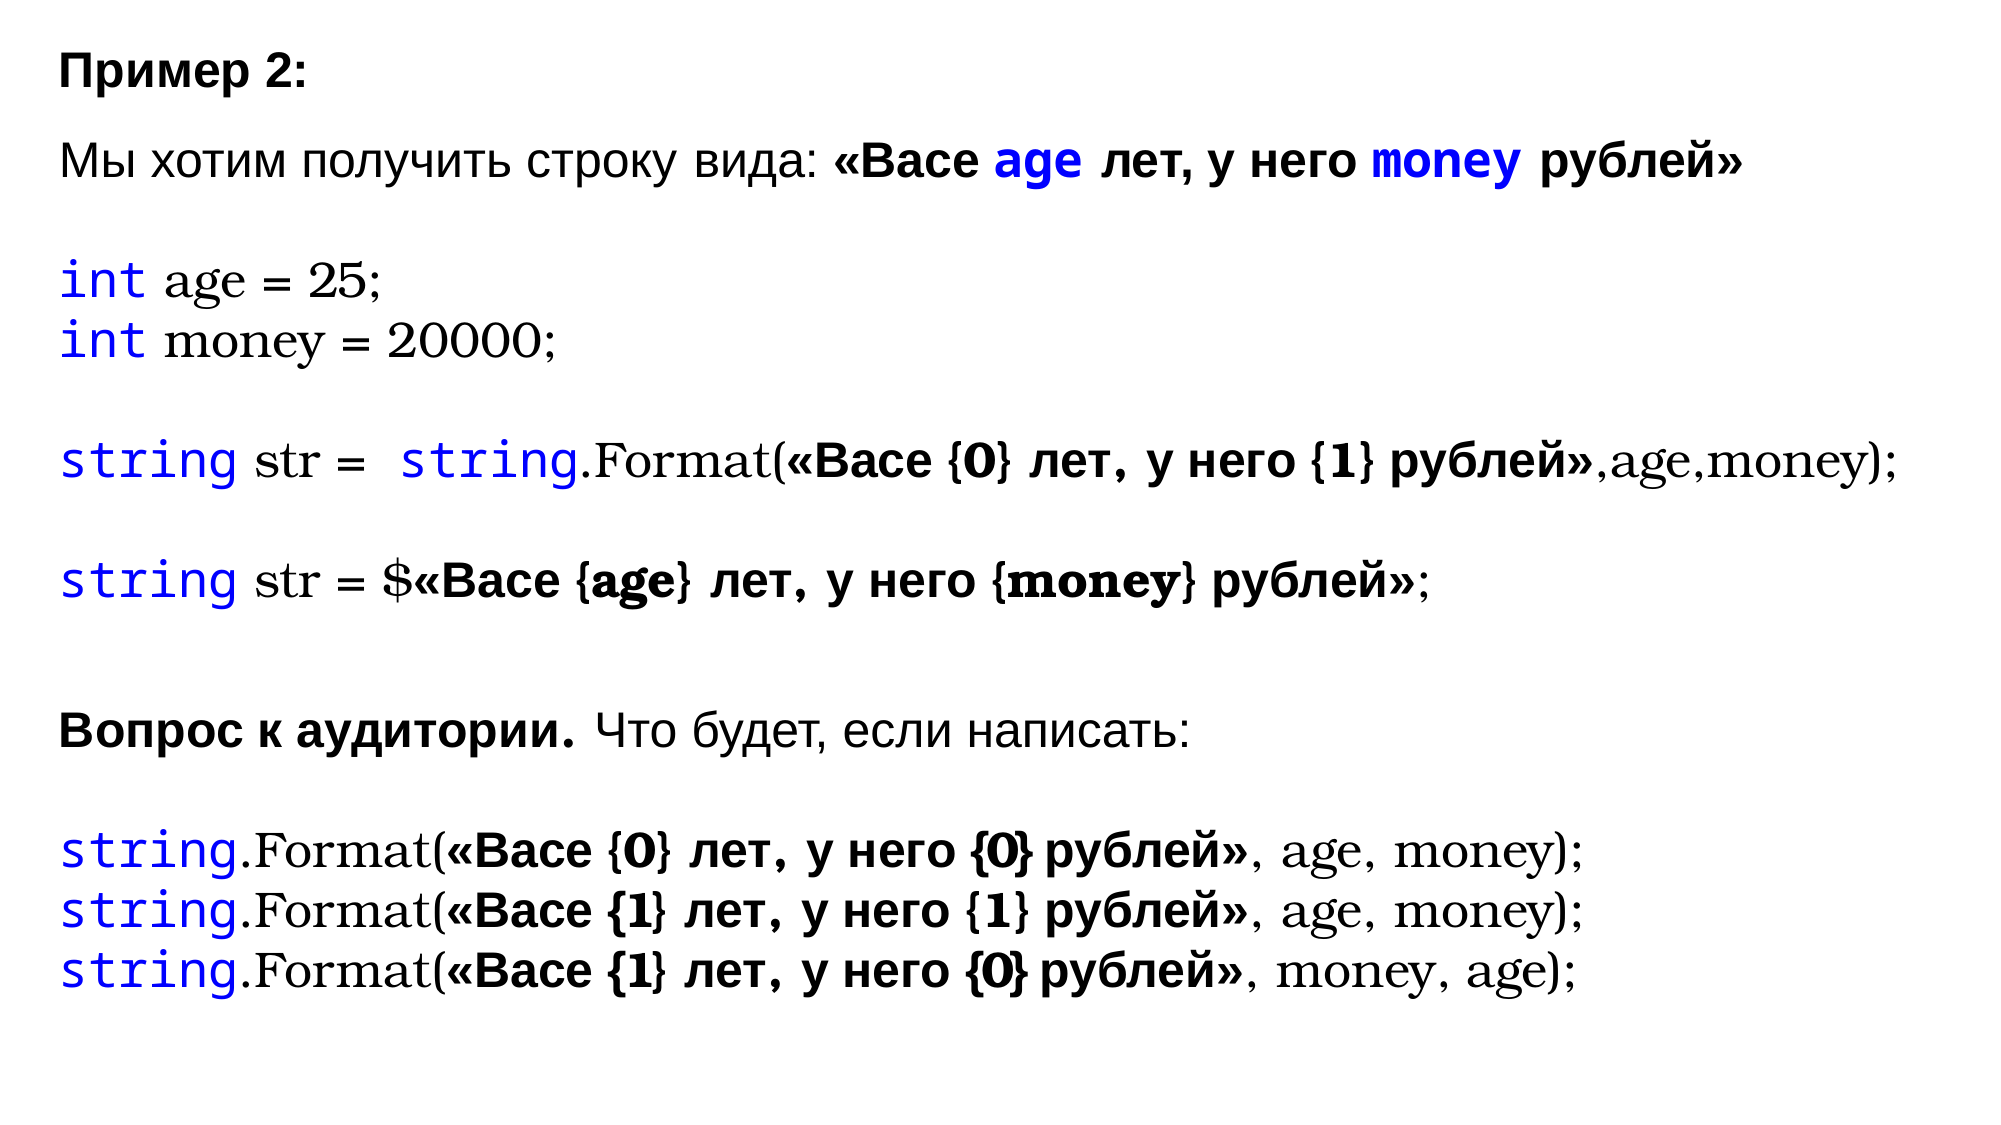

Пример 2:
Мы хотим получить строку вида: «Васе age лет, у него money рублей»

int age = 25;
int money = 20000;

string str =  string.Format(«Васе {0} лет, у него {1} рублей»,age,money);

string str = $«Васе {age} лет, у него {money} рублей»;

Вопрос к аудитории. Что будет, если написать:

string.Format(«Васе {0} лет, у него {0} рублей», age, money);
string.Format(«Васе {1} лет, у него {1} рублей», age, money);
string.Format(«Васе {1} лет, у него {0} рублей», money, age);